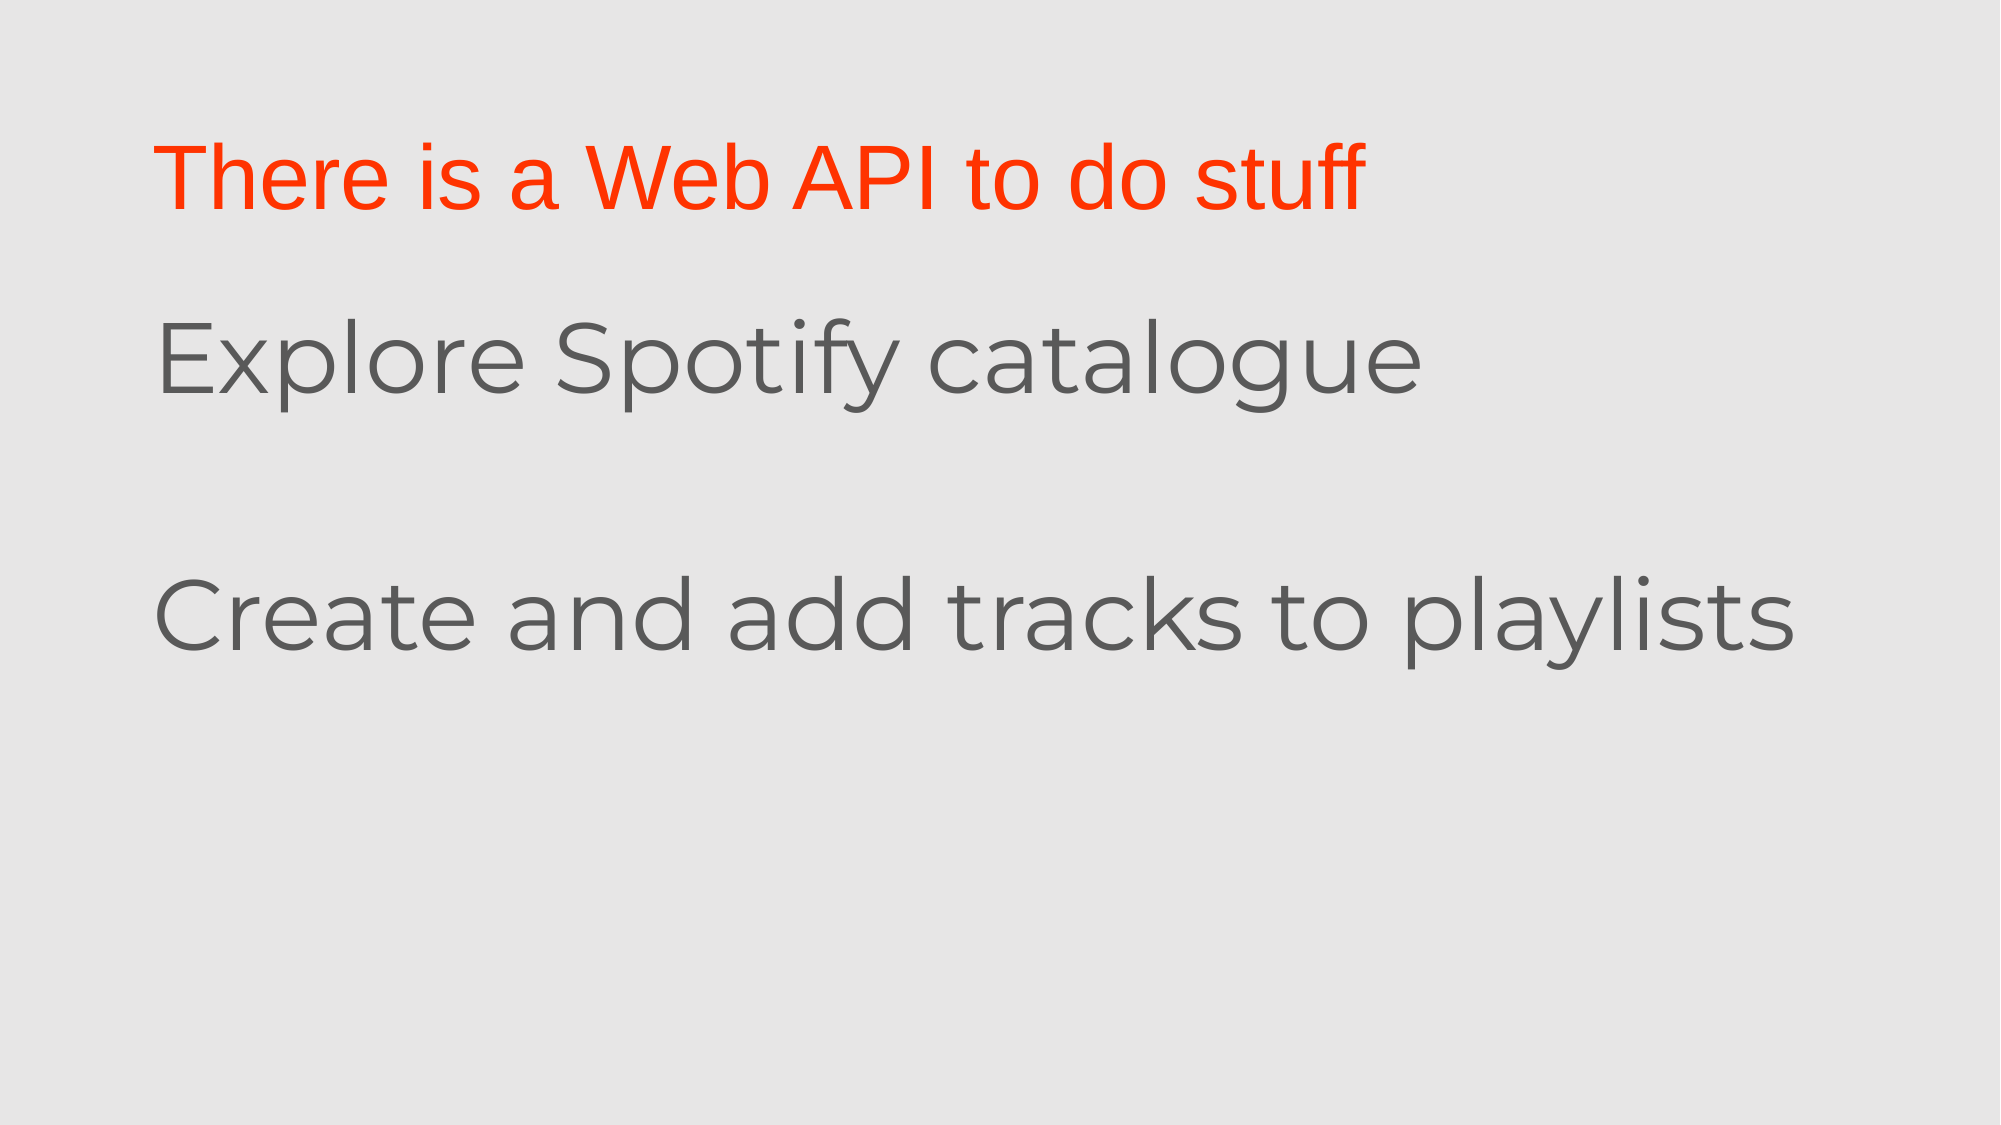

# There is a Web API to do stuff
Explore Spotify catalogue

Create and add tracks to playlists